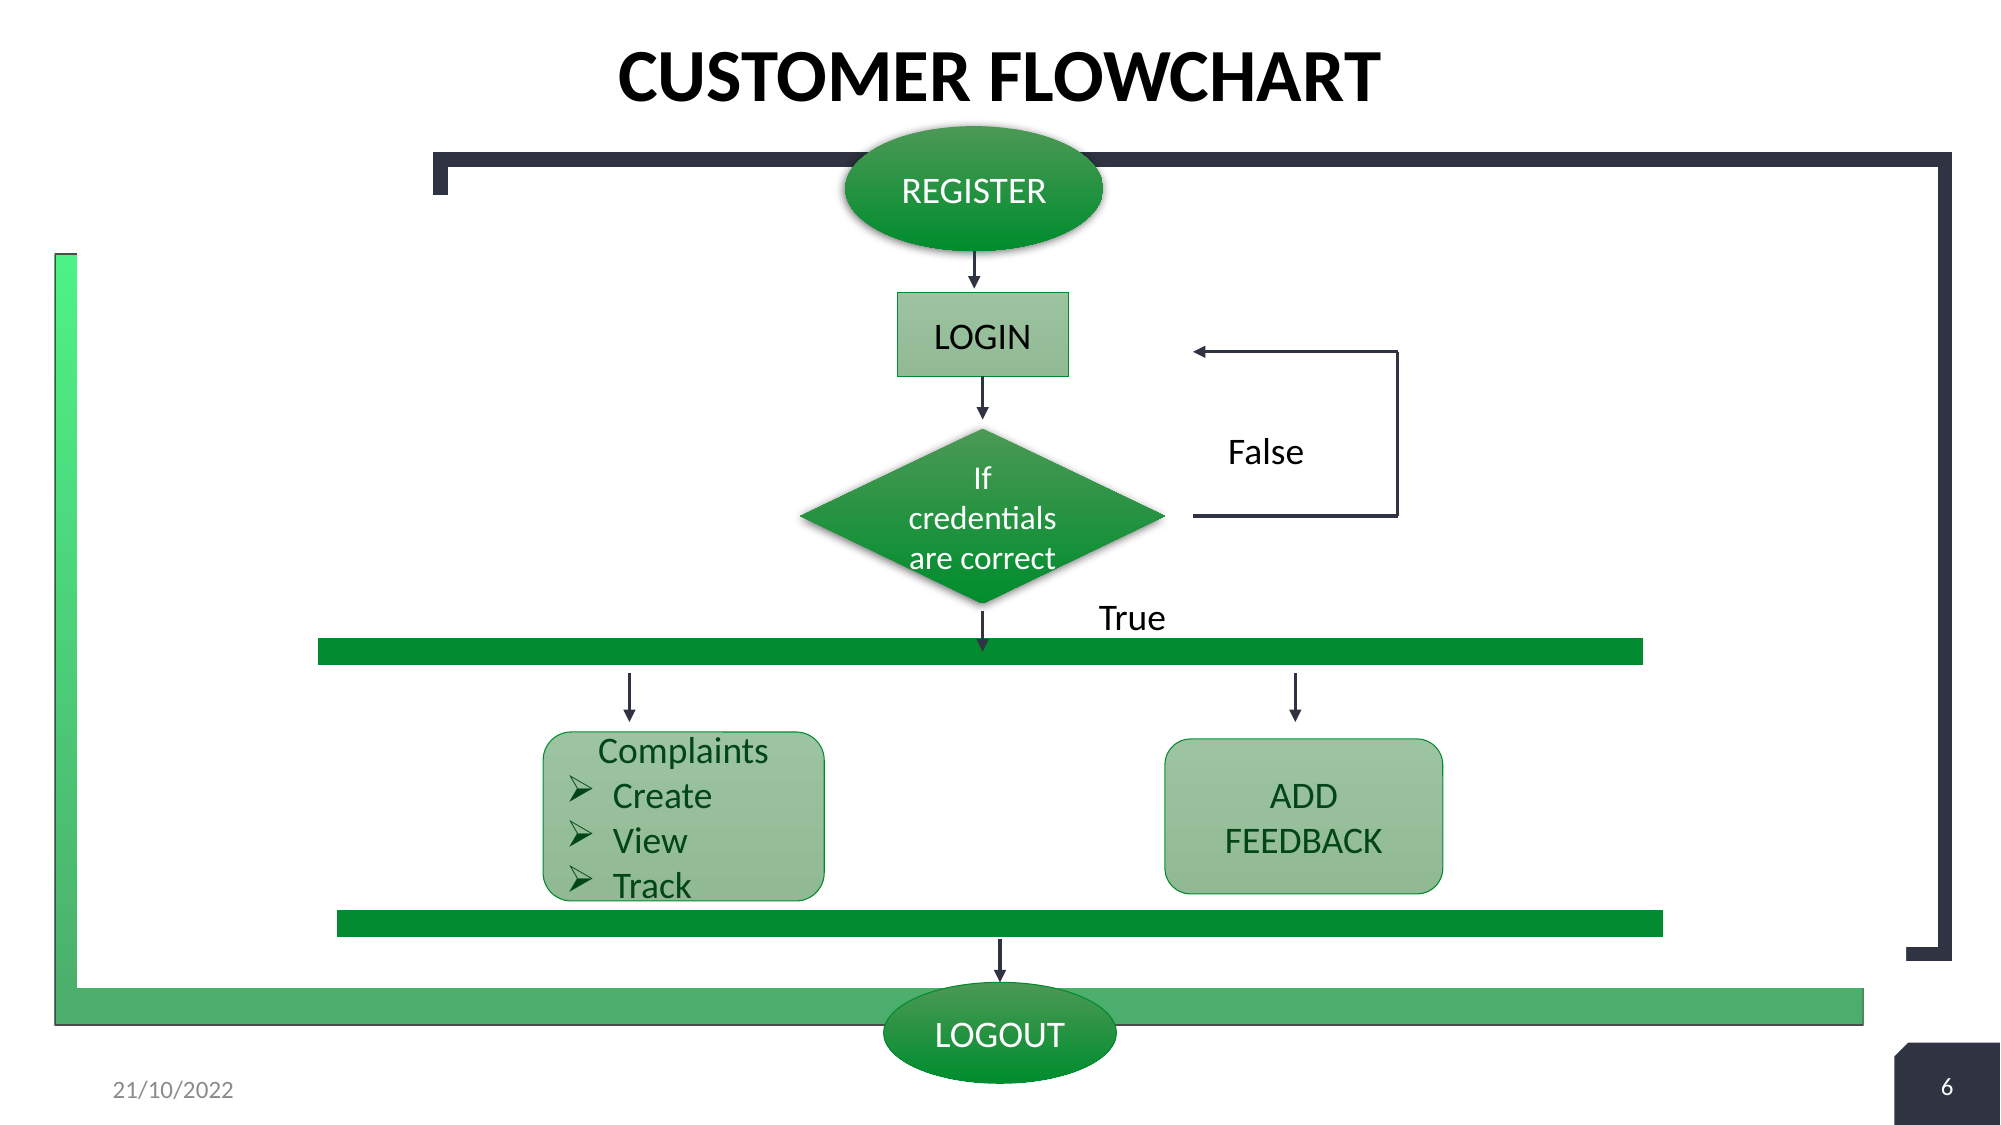

# CUSTOMER FLOWCHART
REGISTER
LOGIN
False
If credentials are correct
True

Complaints
Create
View
Track
ADD FEEDBACK

LOGOUT
6
21/10/2022